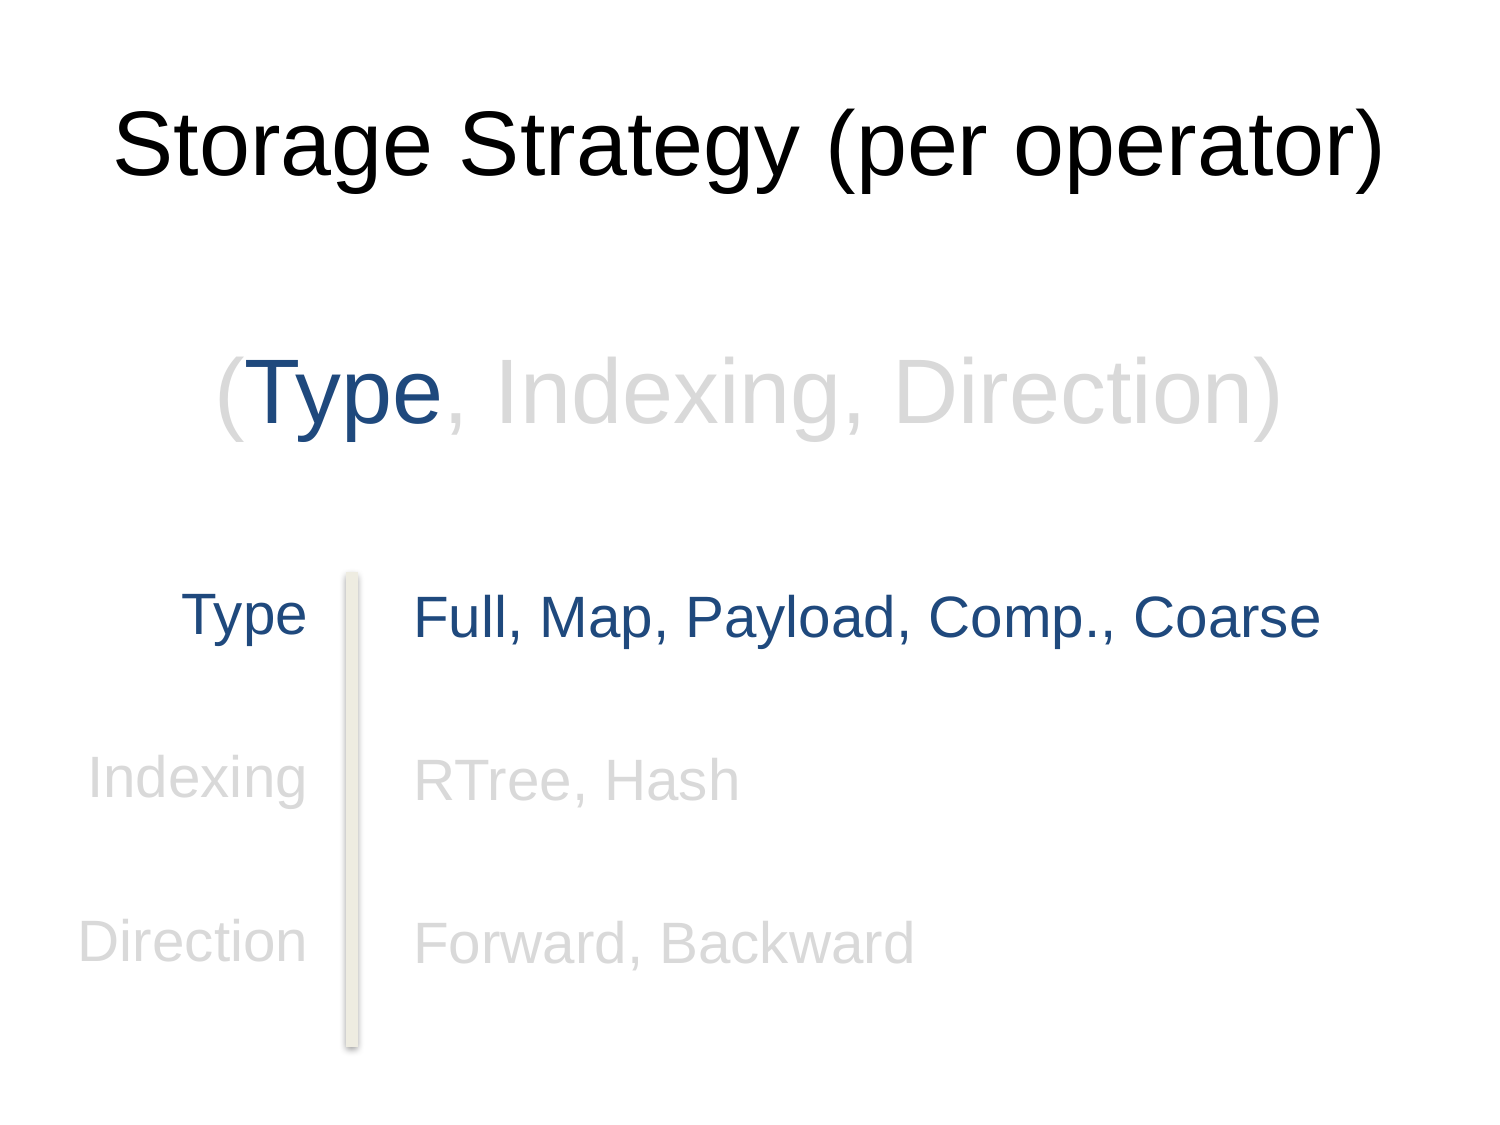

# Storage Strategy (per operator)
(Type, Indexing, Direction)
Type

Indexing

Direction

Full, Map, Payload, Comp., Coarse

RTree, Hash

Forward, Backward